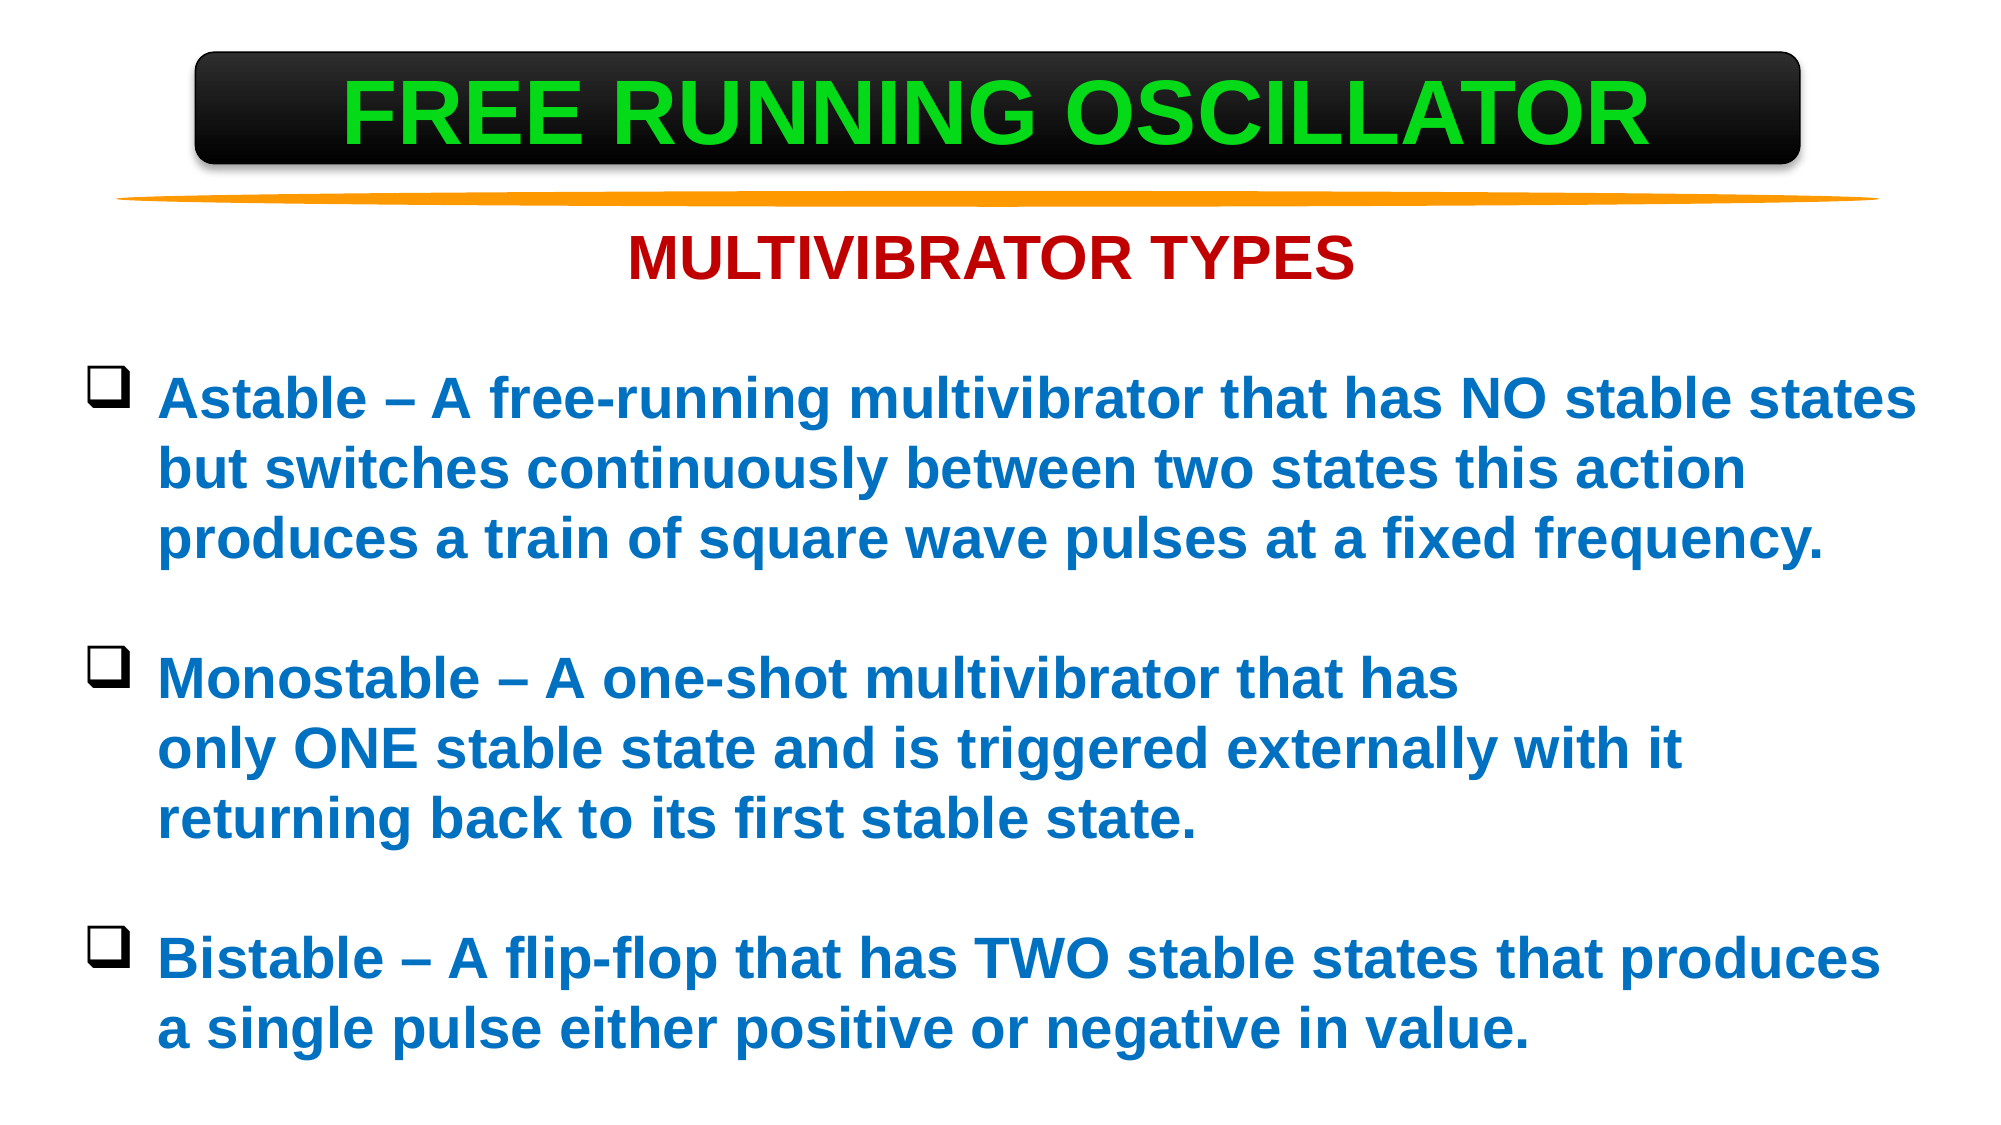

FREE RUNNING OSCILLATOR

MULTIVIBRATOR TYPES

Astable – A free-running multivibrator that has NO stable states but switches continuously between two states this action produces a train of square wave pulses at a fixed frequency.

Monostable – A one-shot multivibrator that has only ONE stable state and is triggered externally with it returning back to its first stable state.

Bistable – A flip-flop that has TWO stable states that produces a single pulse either positive or negative in value.